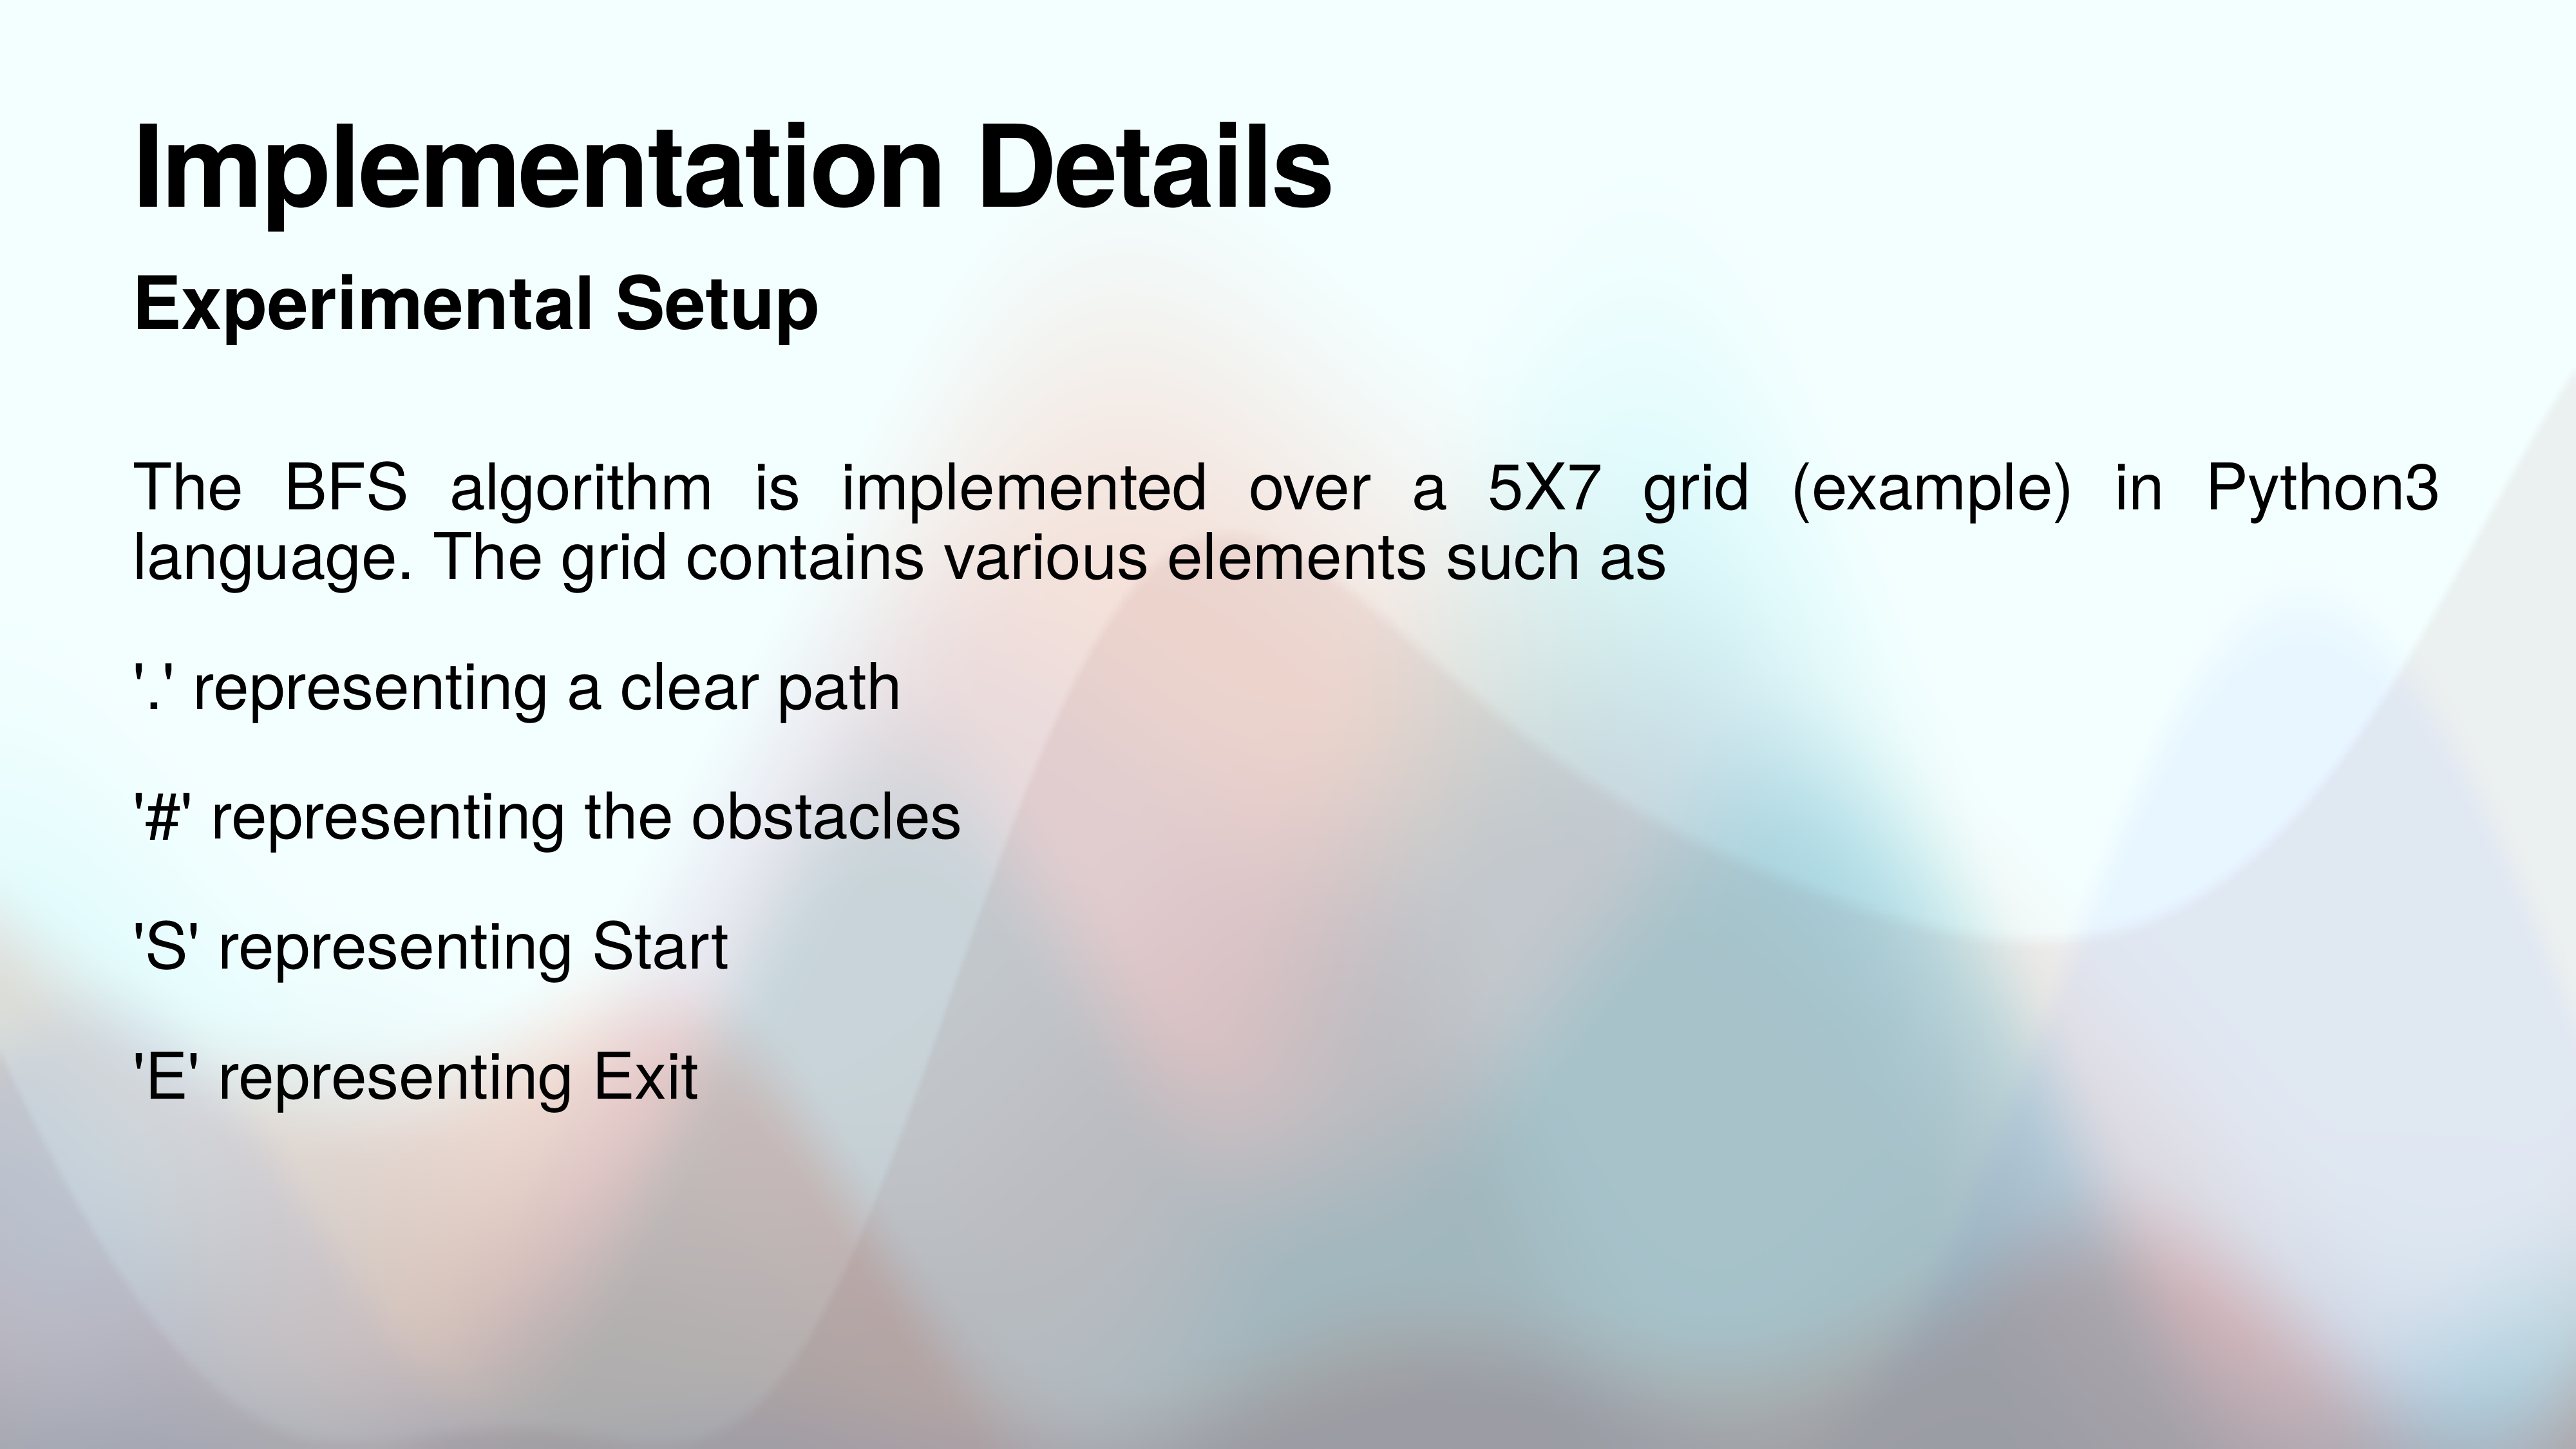

# Implementation Details
Experimental Setup
The BFS algorithm is implemented over a 5X7 grid (example) in Python3 language. The grid contains various elements such as
'.' representing a clear path
'#' representing the obstacles
'S' representing Start
'E' representing Exit